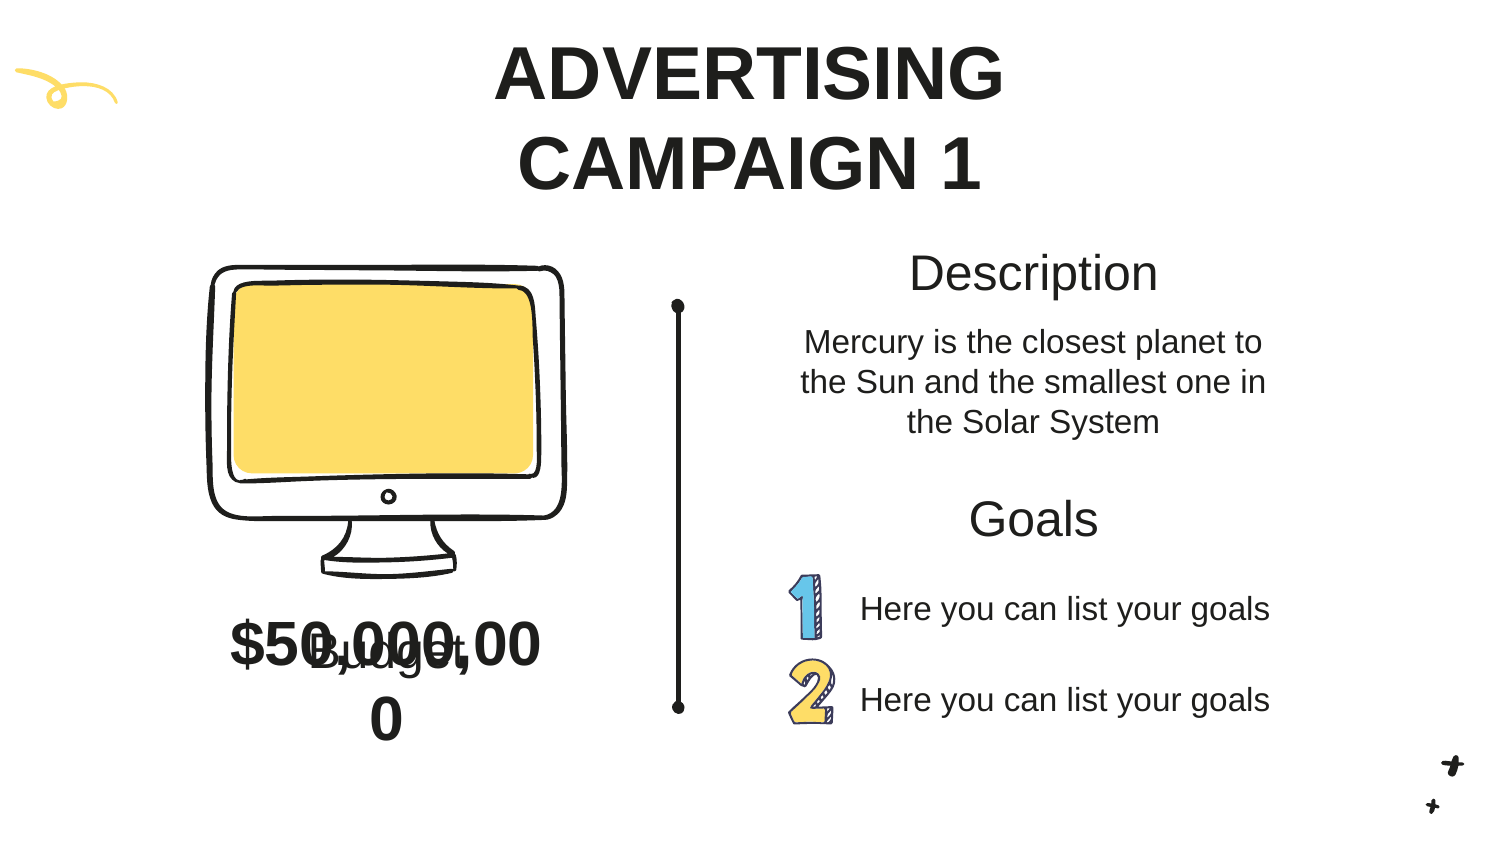

# ADVERTISING CAMPAIGN 1
Description

Mercury is the closest planet to the Sun and the smallest one in the Solar System
Goals
Here you can list your goals

Budget
Here you can list your goals

$50,000,000